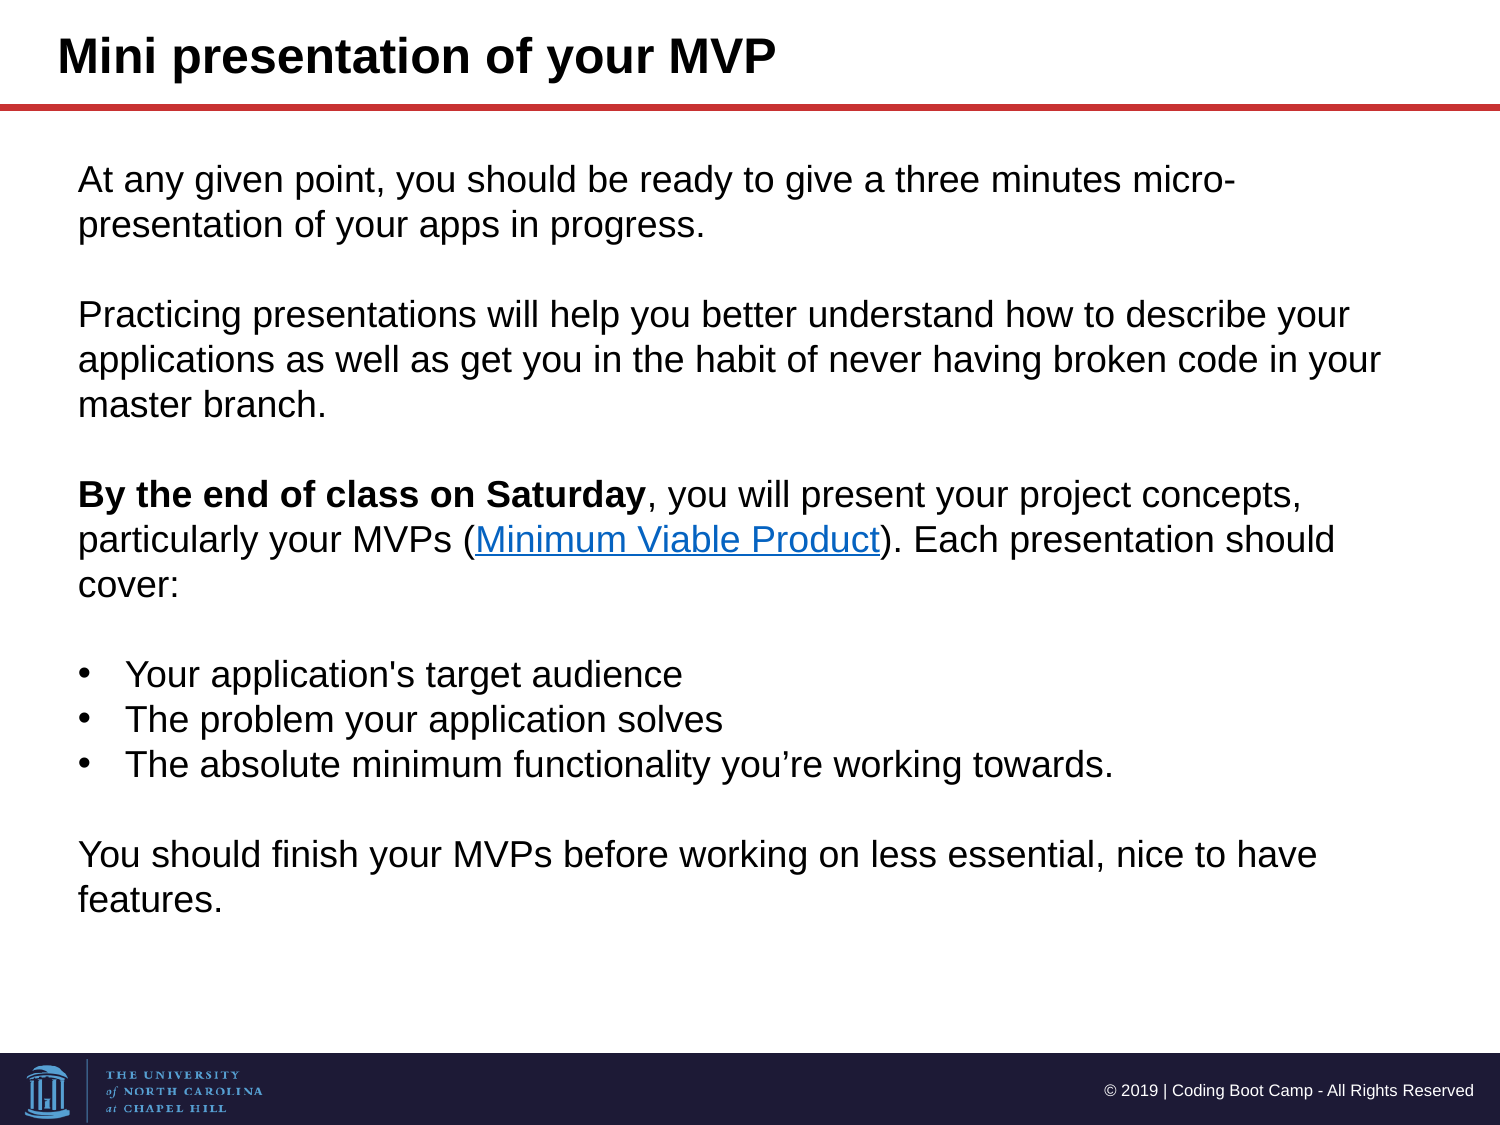

Mini presentation of your MVP
At any given point, you should be ready to give a three minutes micro-presentation of your apps in progress.

Practicing presentations will help you better understand how to describe your applications as well as get you in the habit of never having broken code in your master branch.

By the end of class on Saturday, you will present your project concepts, particularly your MVPs (Minimum Viable Product). Each presentation should cover:

Your application's target audience
The problem your application solves
The absolute minimum functionality you’re working towards.

You should finish your MVPs before working on less essential, nice to have features.